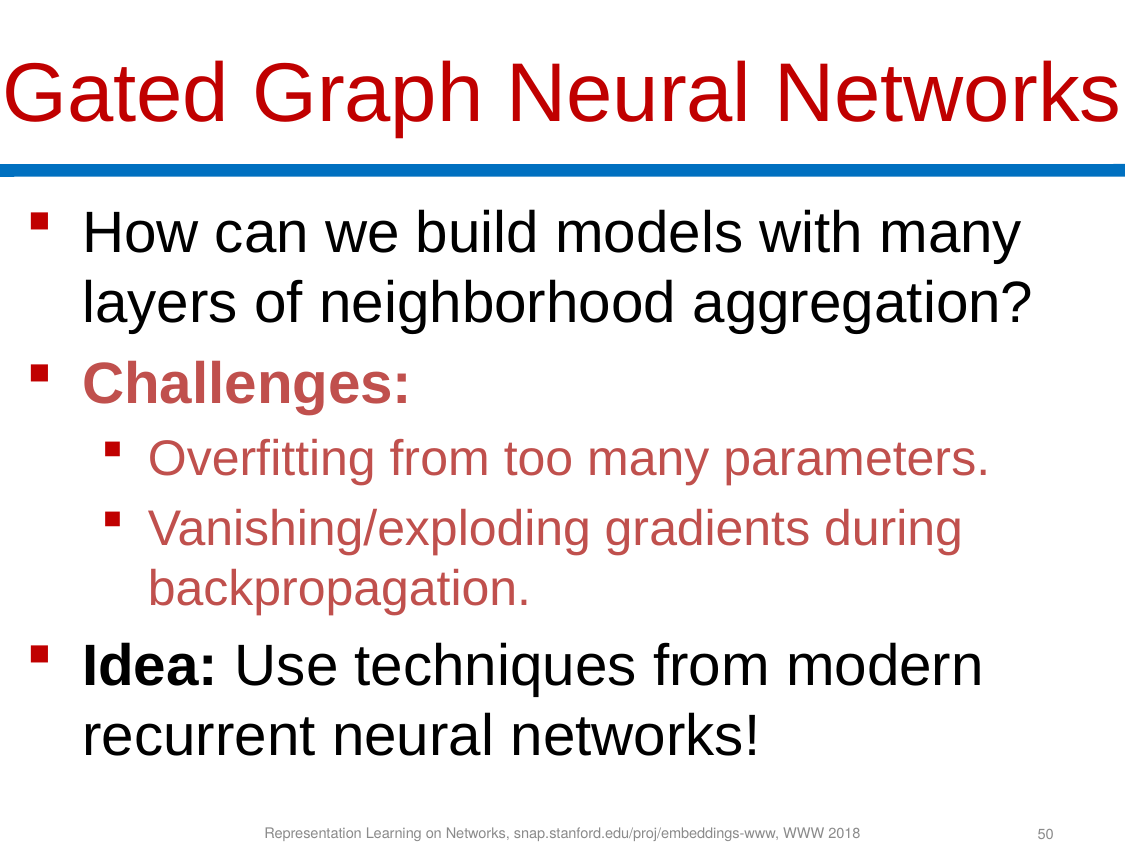

# Gated Graph Neural Networks
How can we build models with many layers of neighborhood aggregation?
Challenges:
Overfitting from too many parameters.
Vanishing/exploding gradients during backpropagation.
Idea: Use techniques from modern recurrent neural networks!

Representation Learning on Networks, snap.stanford.edu/proj/embeddings-www, WWW 2018
50